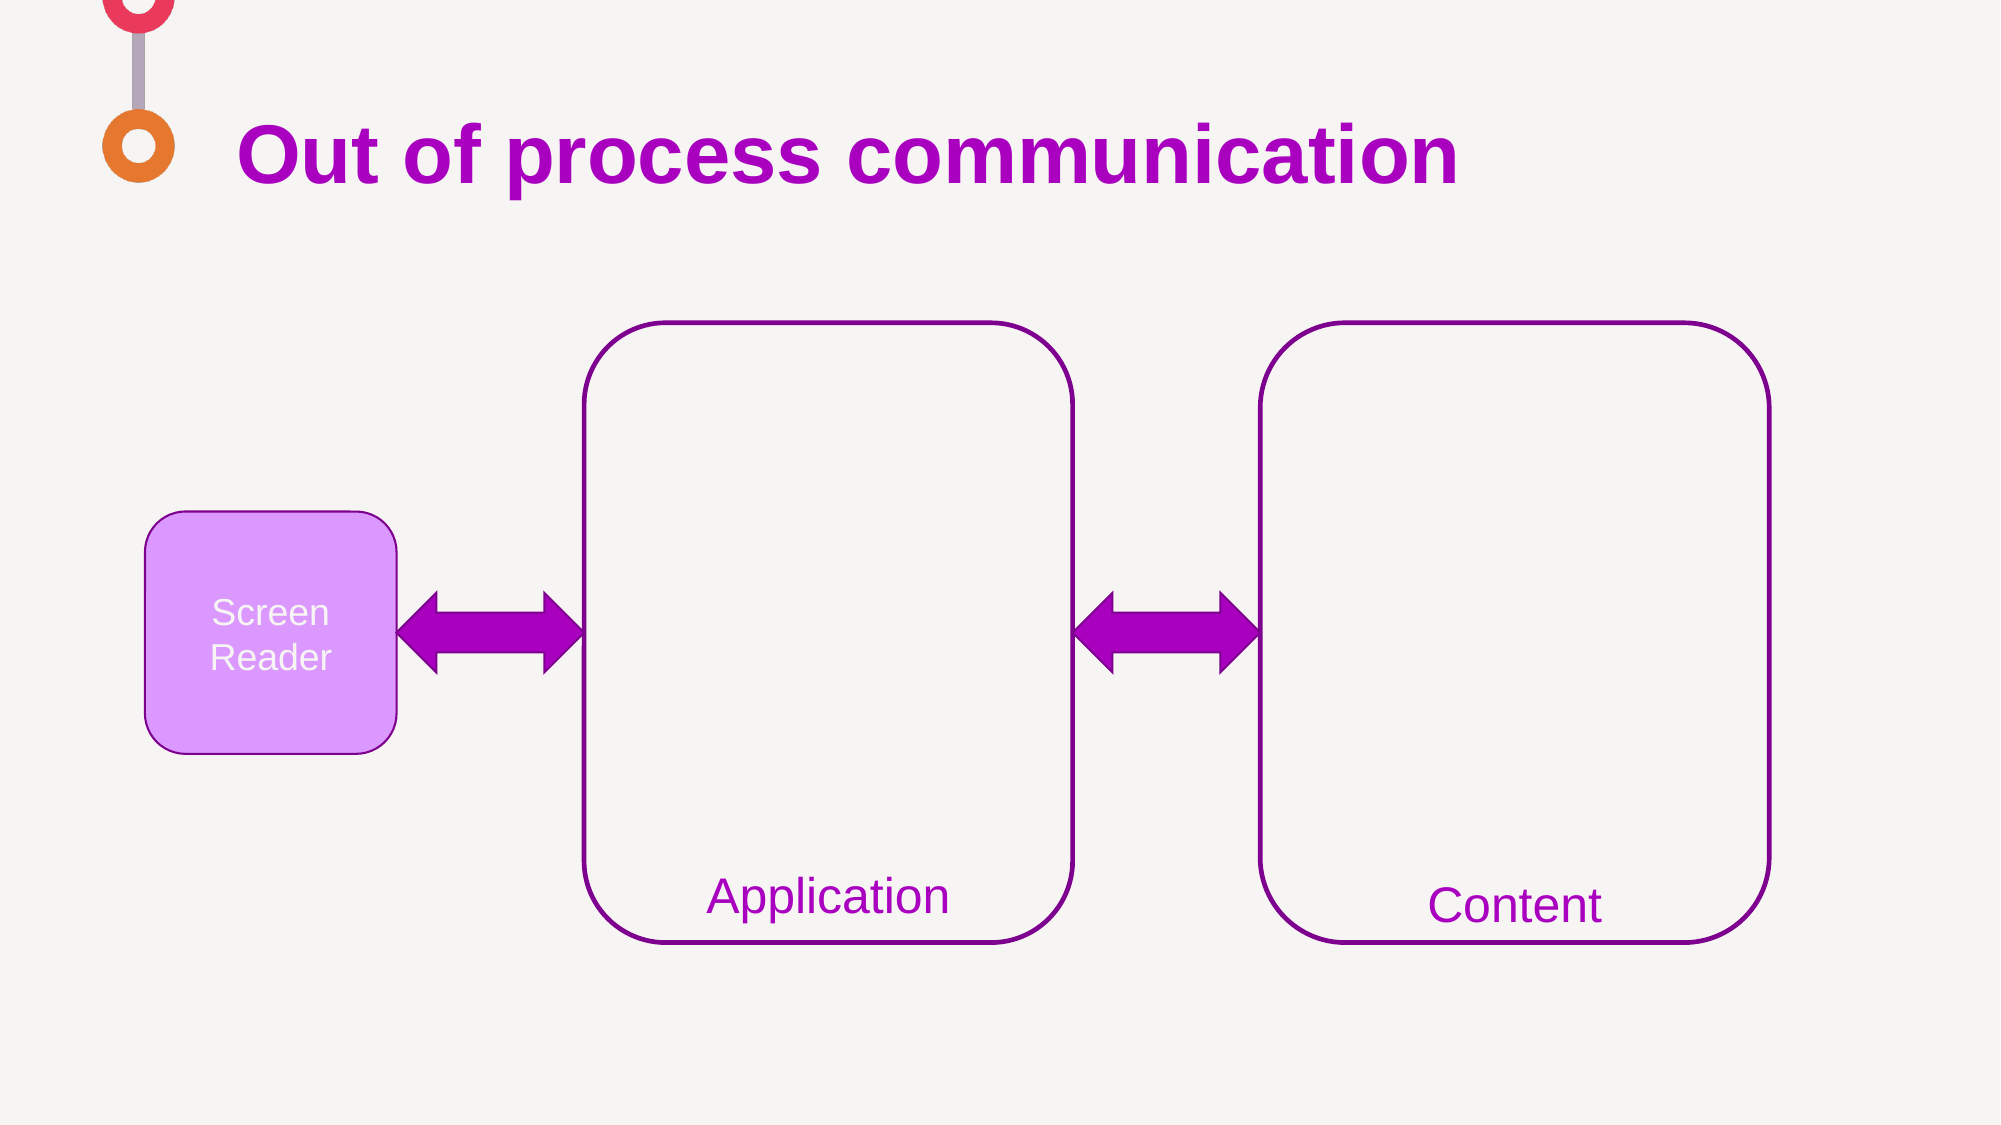

# Out of process communication

Application

Content

Screen Reader